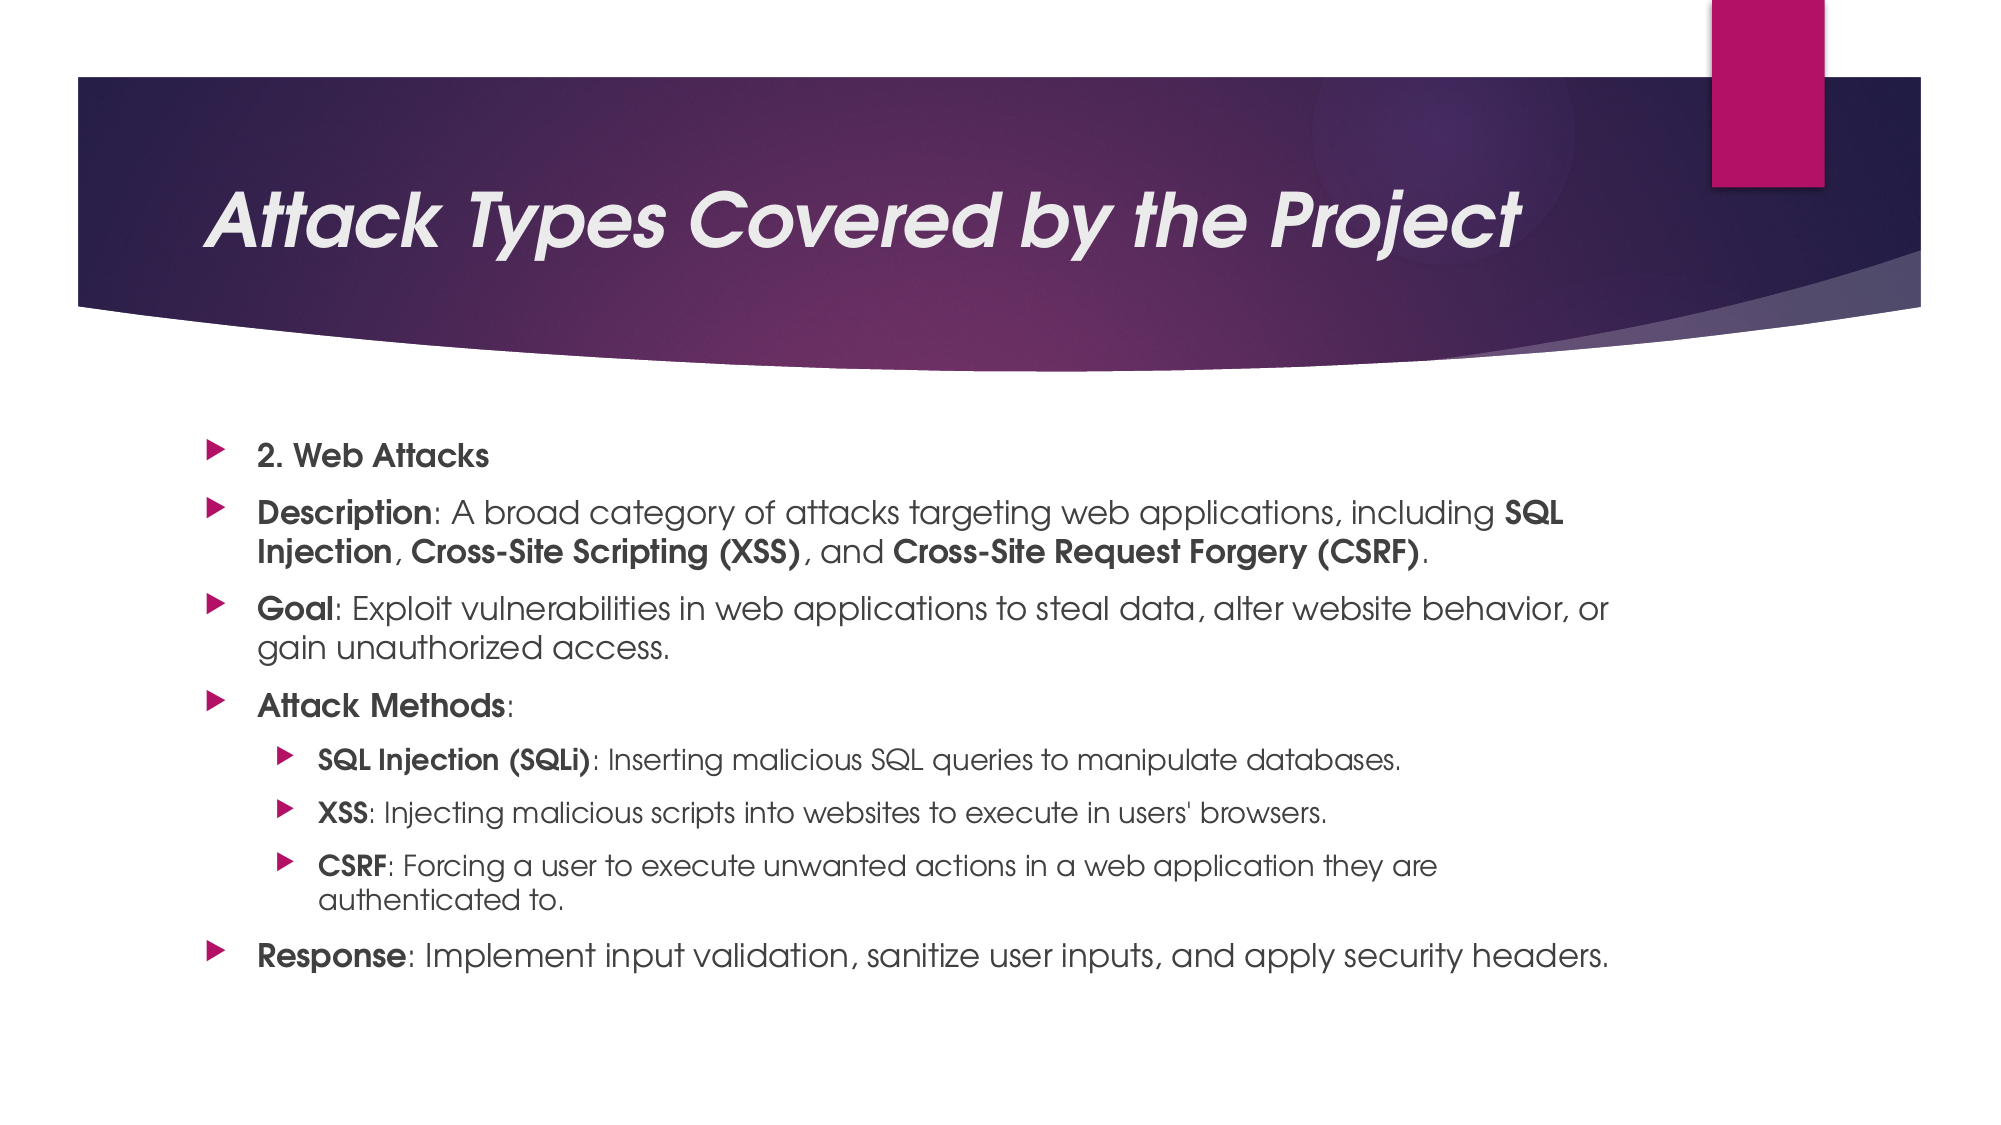

# Attack Types Covered by the Project
2. Web Attacks
Description: A broad category of attacks targeting web applications, including SQL Injection, Cross-Site Scripting (XSS), and Cross-Site Request Forgery (CSRF).
Goal: Exploit vulnerabilities in web applications to steal data, alter website behavior, or gain unauthorized access.
Attack Methods:
SQL Injection (SQLi): Inserting malicious SQL queries to manipulate databases.
XSS: Injecting malicious scripts into websites to execute in users' browsers.
CSRF: Forcing a user to execute unwanted actions in a web application they are authenticated to.
Response: Implement input validation, sanitize user inputs, and apply security headers.